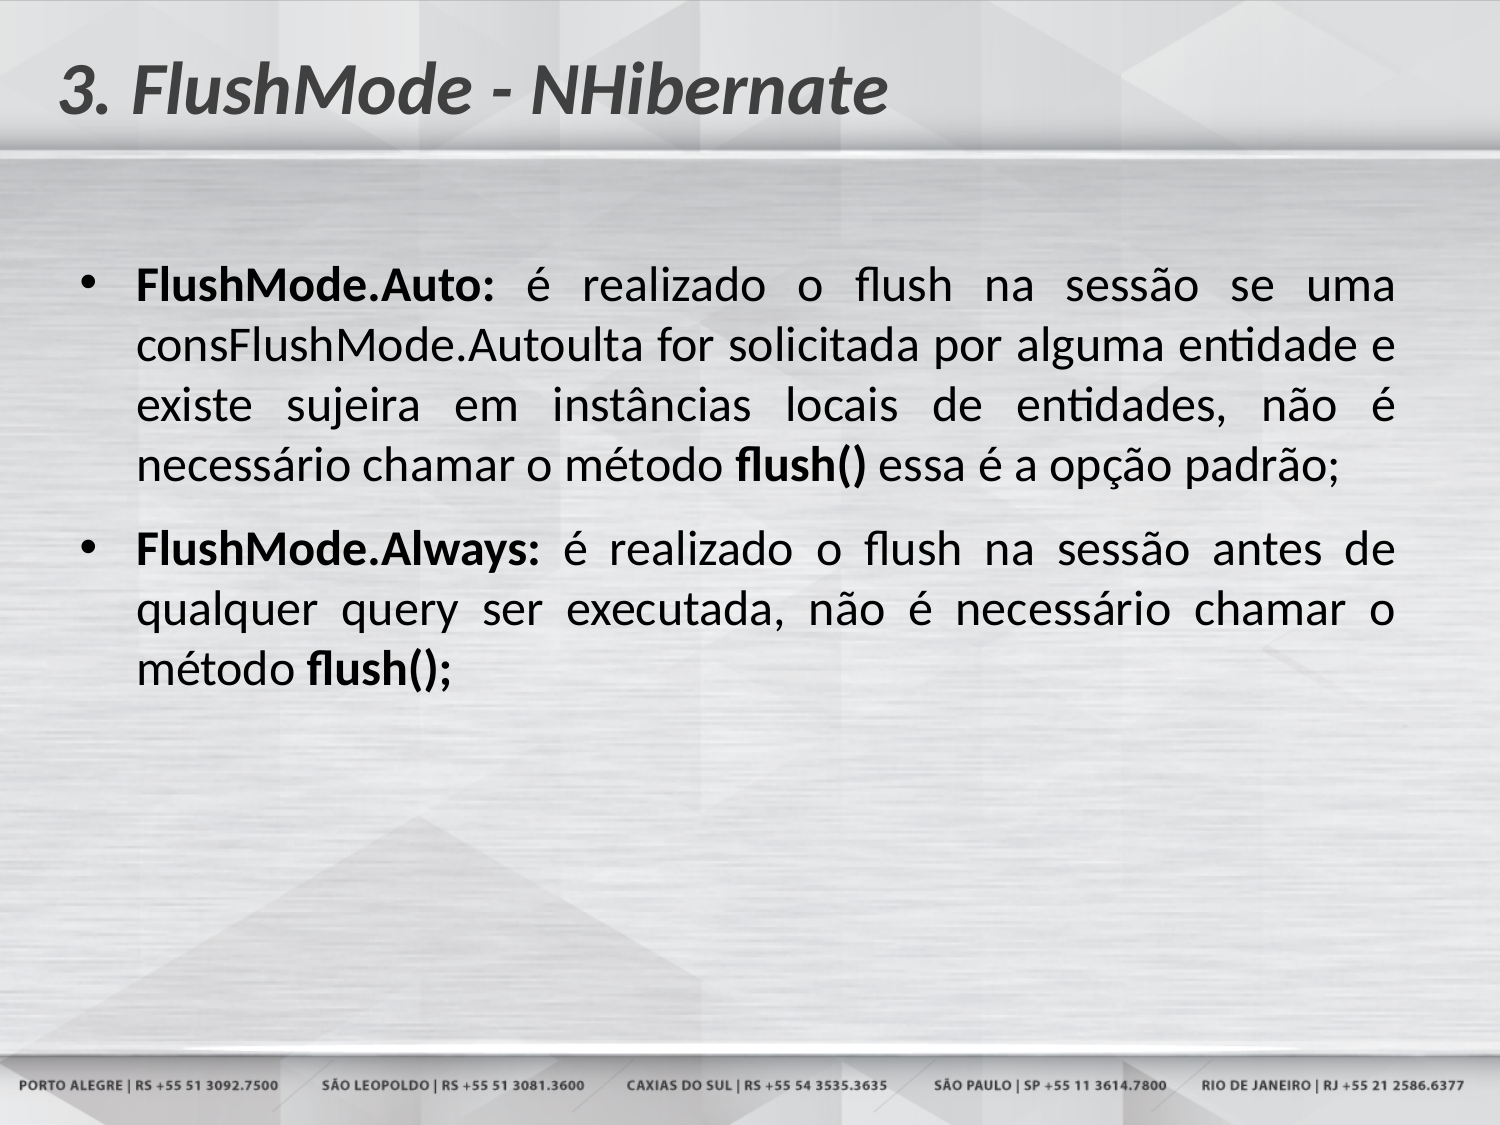

# 3. FlushMode - NHibernate
FlushMode.Auto: é realizado o flush na sessão se uma consFlushMode.Autoulta for solicitada por alguma entidade e existe sujeira em instâncias locais de entidades, não é necessário chamar o método flush() essa é a opção padrão;
FlushMode.Always: é realizado o flush na sessão antes de qualquer query ser executada, não é necessário chamar o método flush();